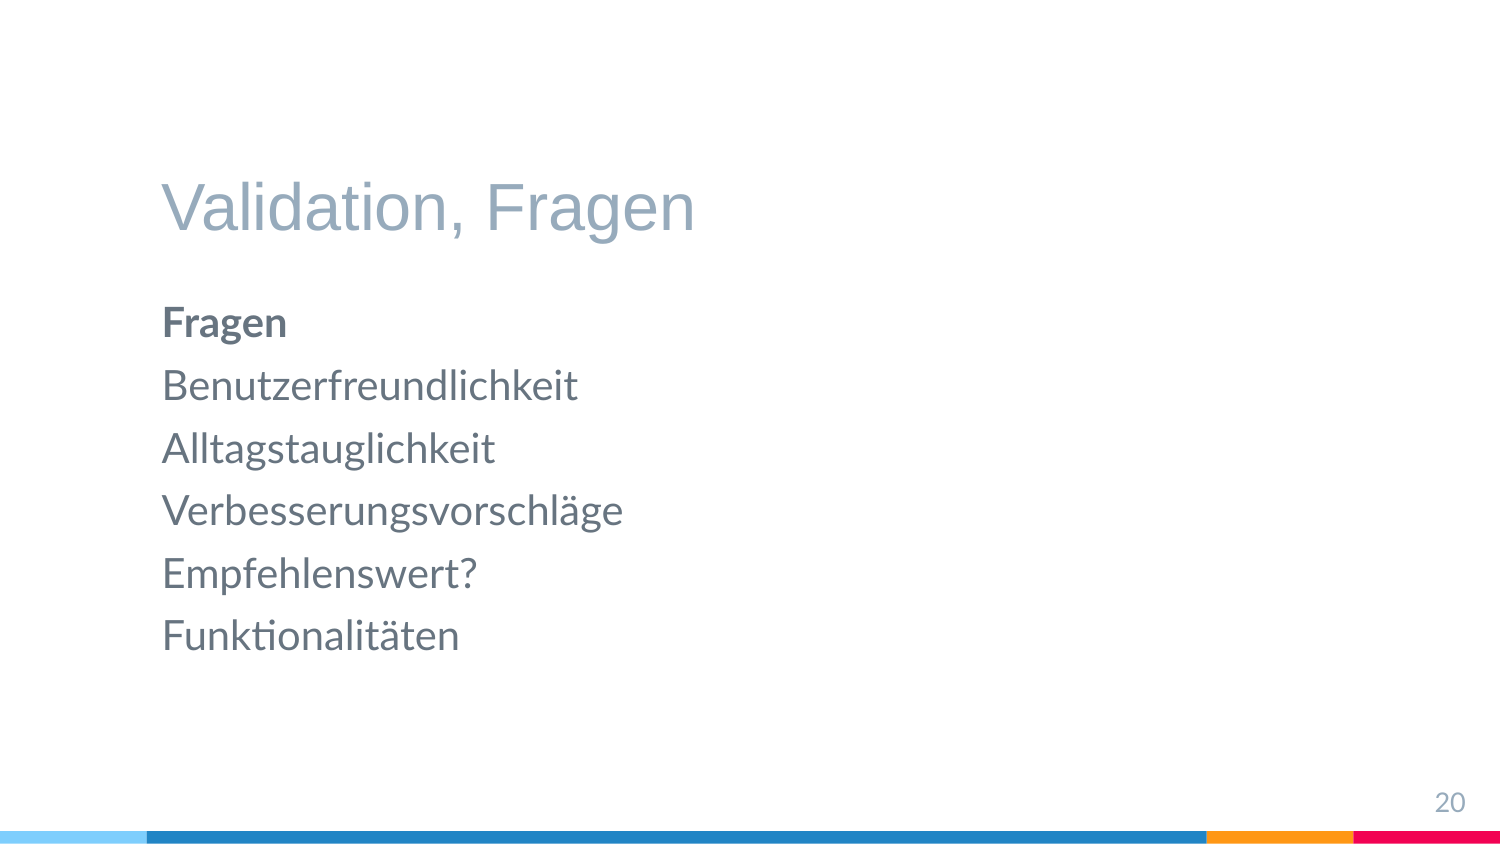

# Validation, Fragen
Fragen
Benutzerfreundlichkeit
Alltagstauglichkeit
Verbesserungsvorschläge
Empfehlenswert?
Funktionalitäten
20